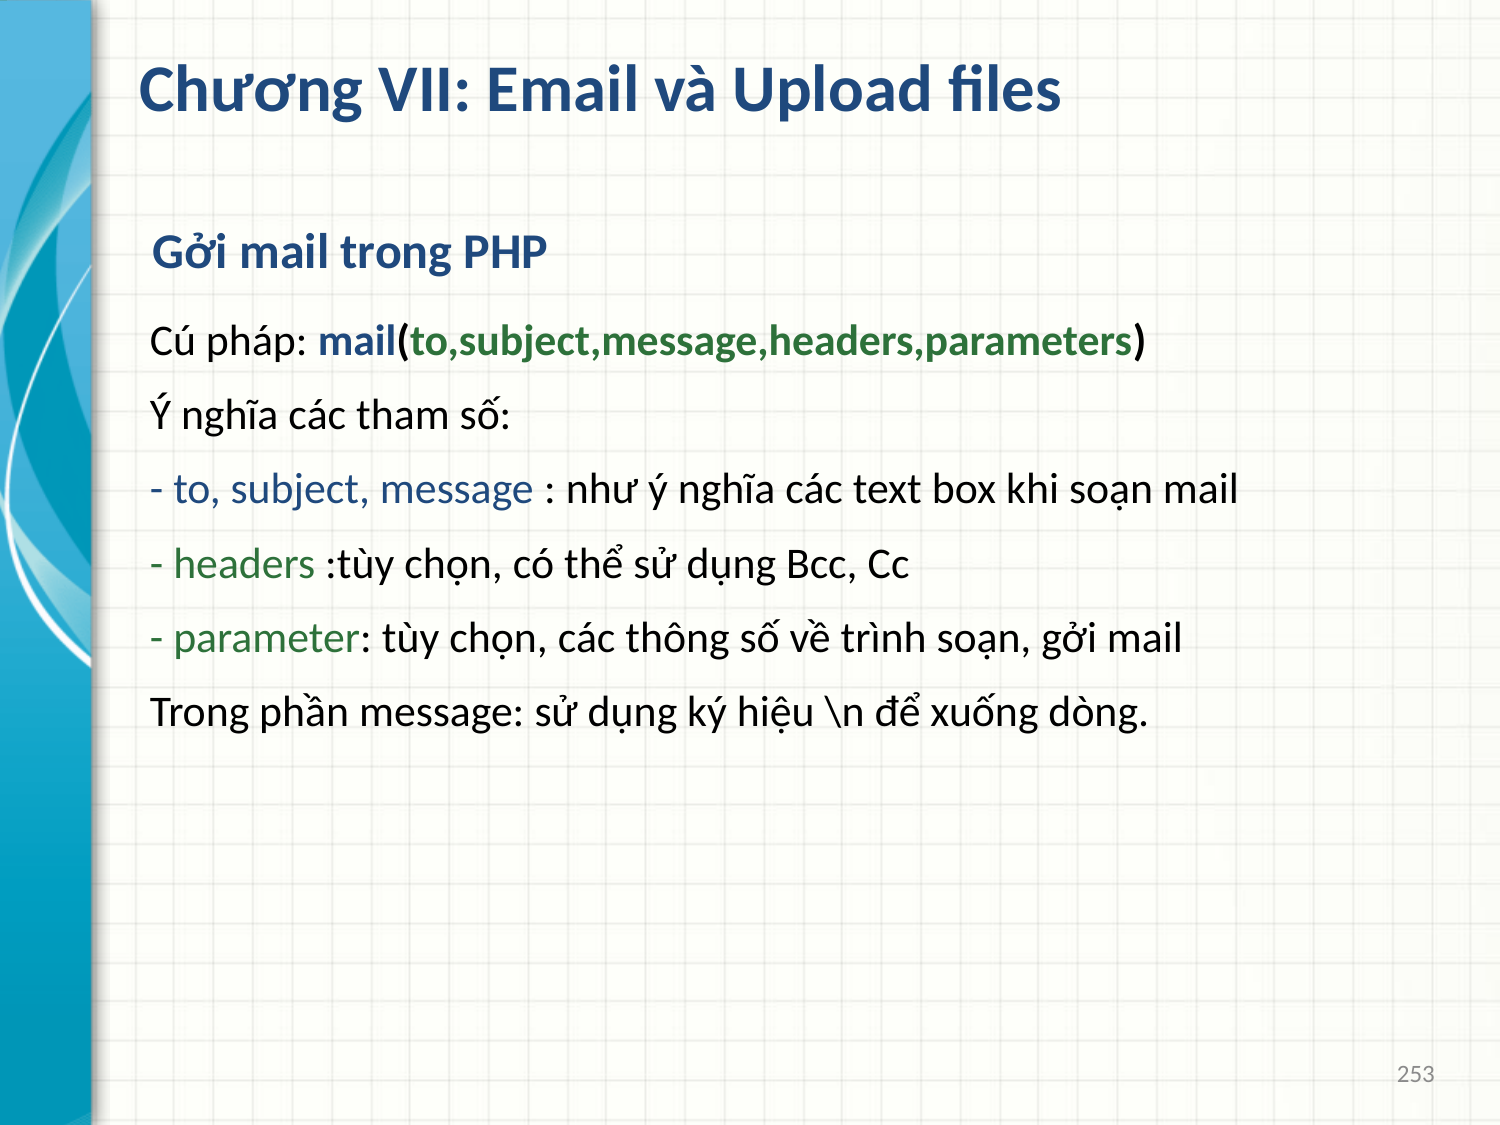

Chương VII: Email và Upload files

 Gởi mail trong PHP
Cú pháp: mail(to,subject,message,headers,parameters)
Ý nghĩa các tham số:
- to, subject, message : như ý nghĩa các text box khi soạn mail
- headers :tùy chọn, có thể sử dụng Bcc, Cc
- parameter: tùy chọn, các thông số về trình soạn, gởi mail
Trong phần message: sử dụng ký hiệu \n để xuống dòng.

253